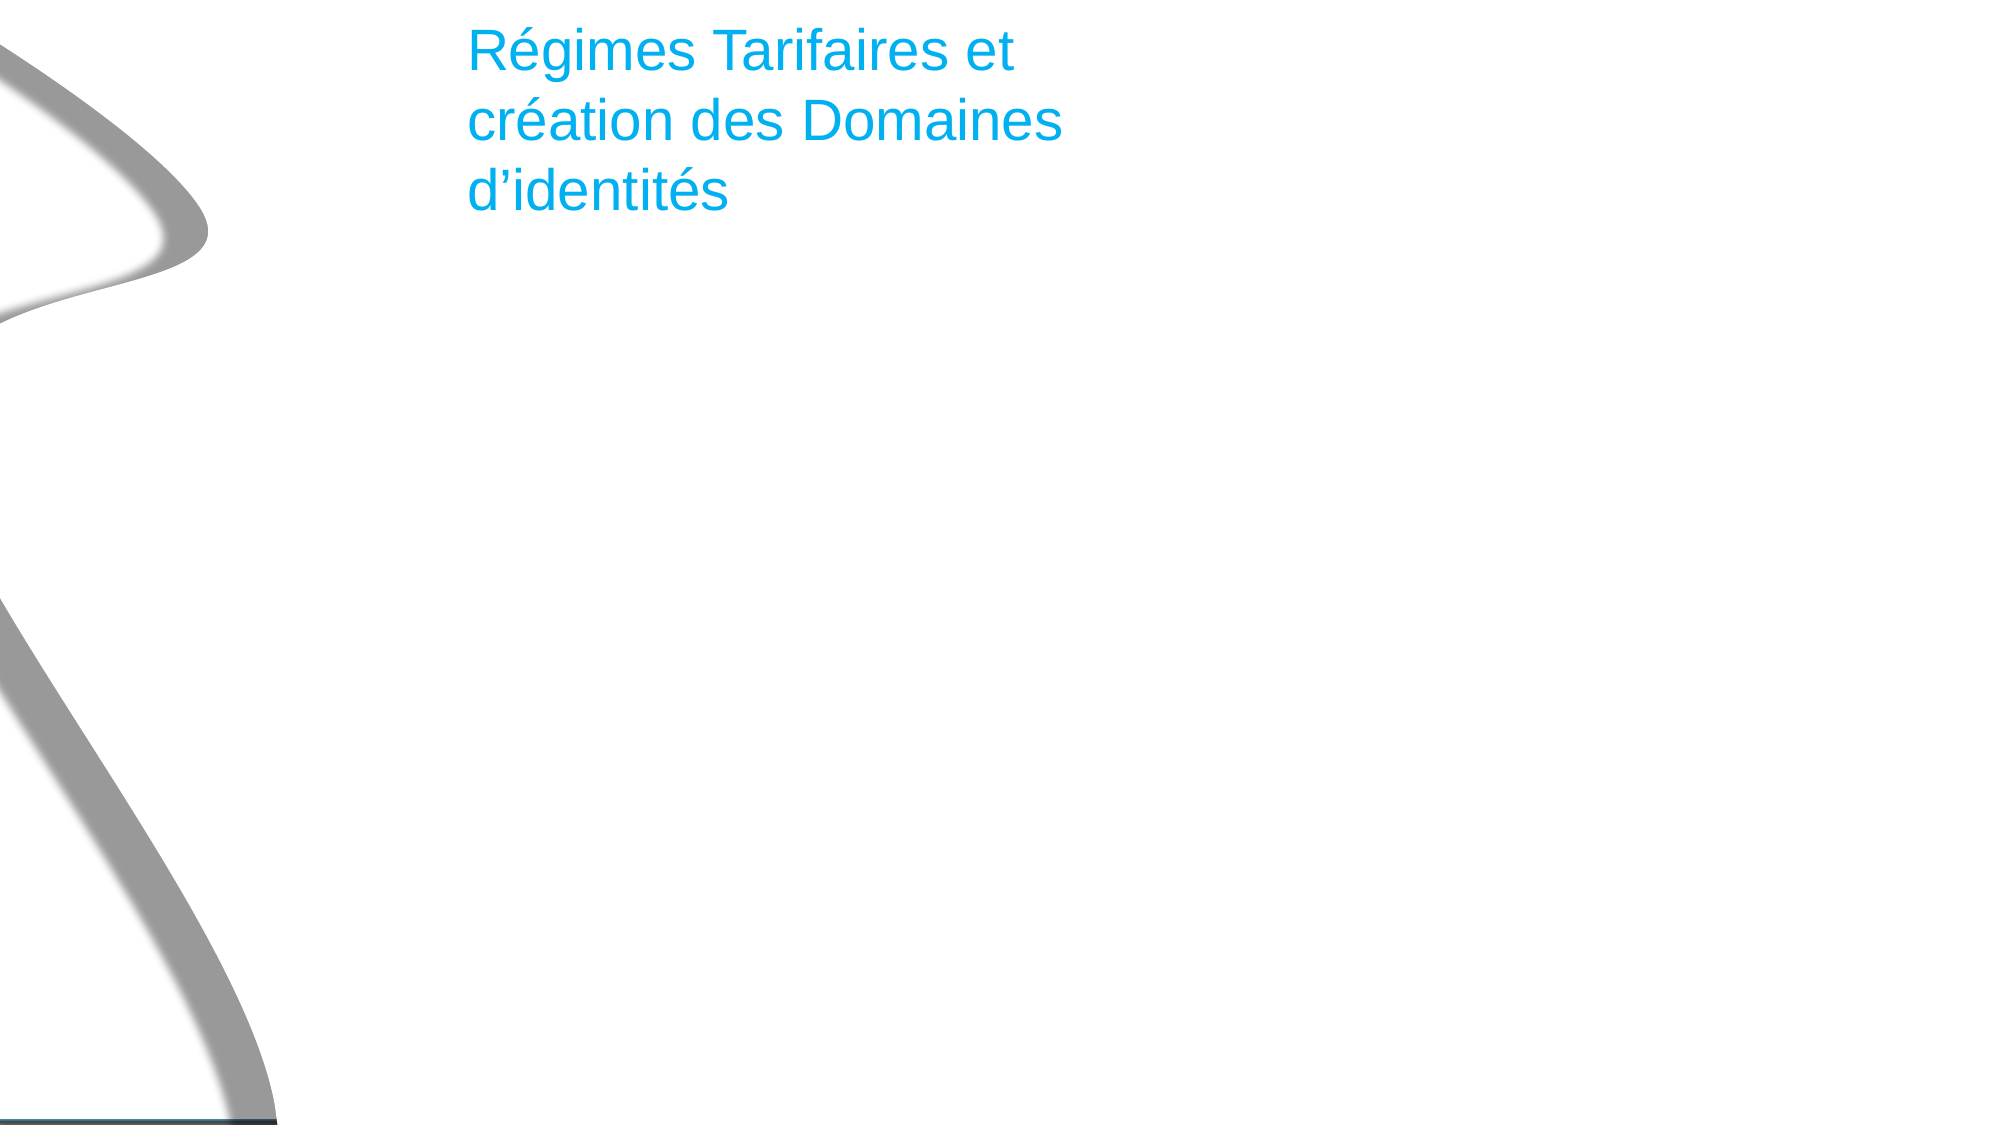

Régimes Tarifaires et création des Domaines d’identités